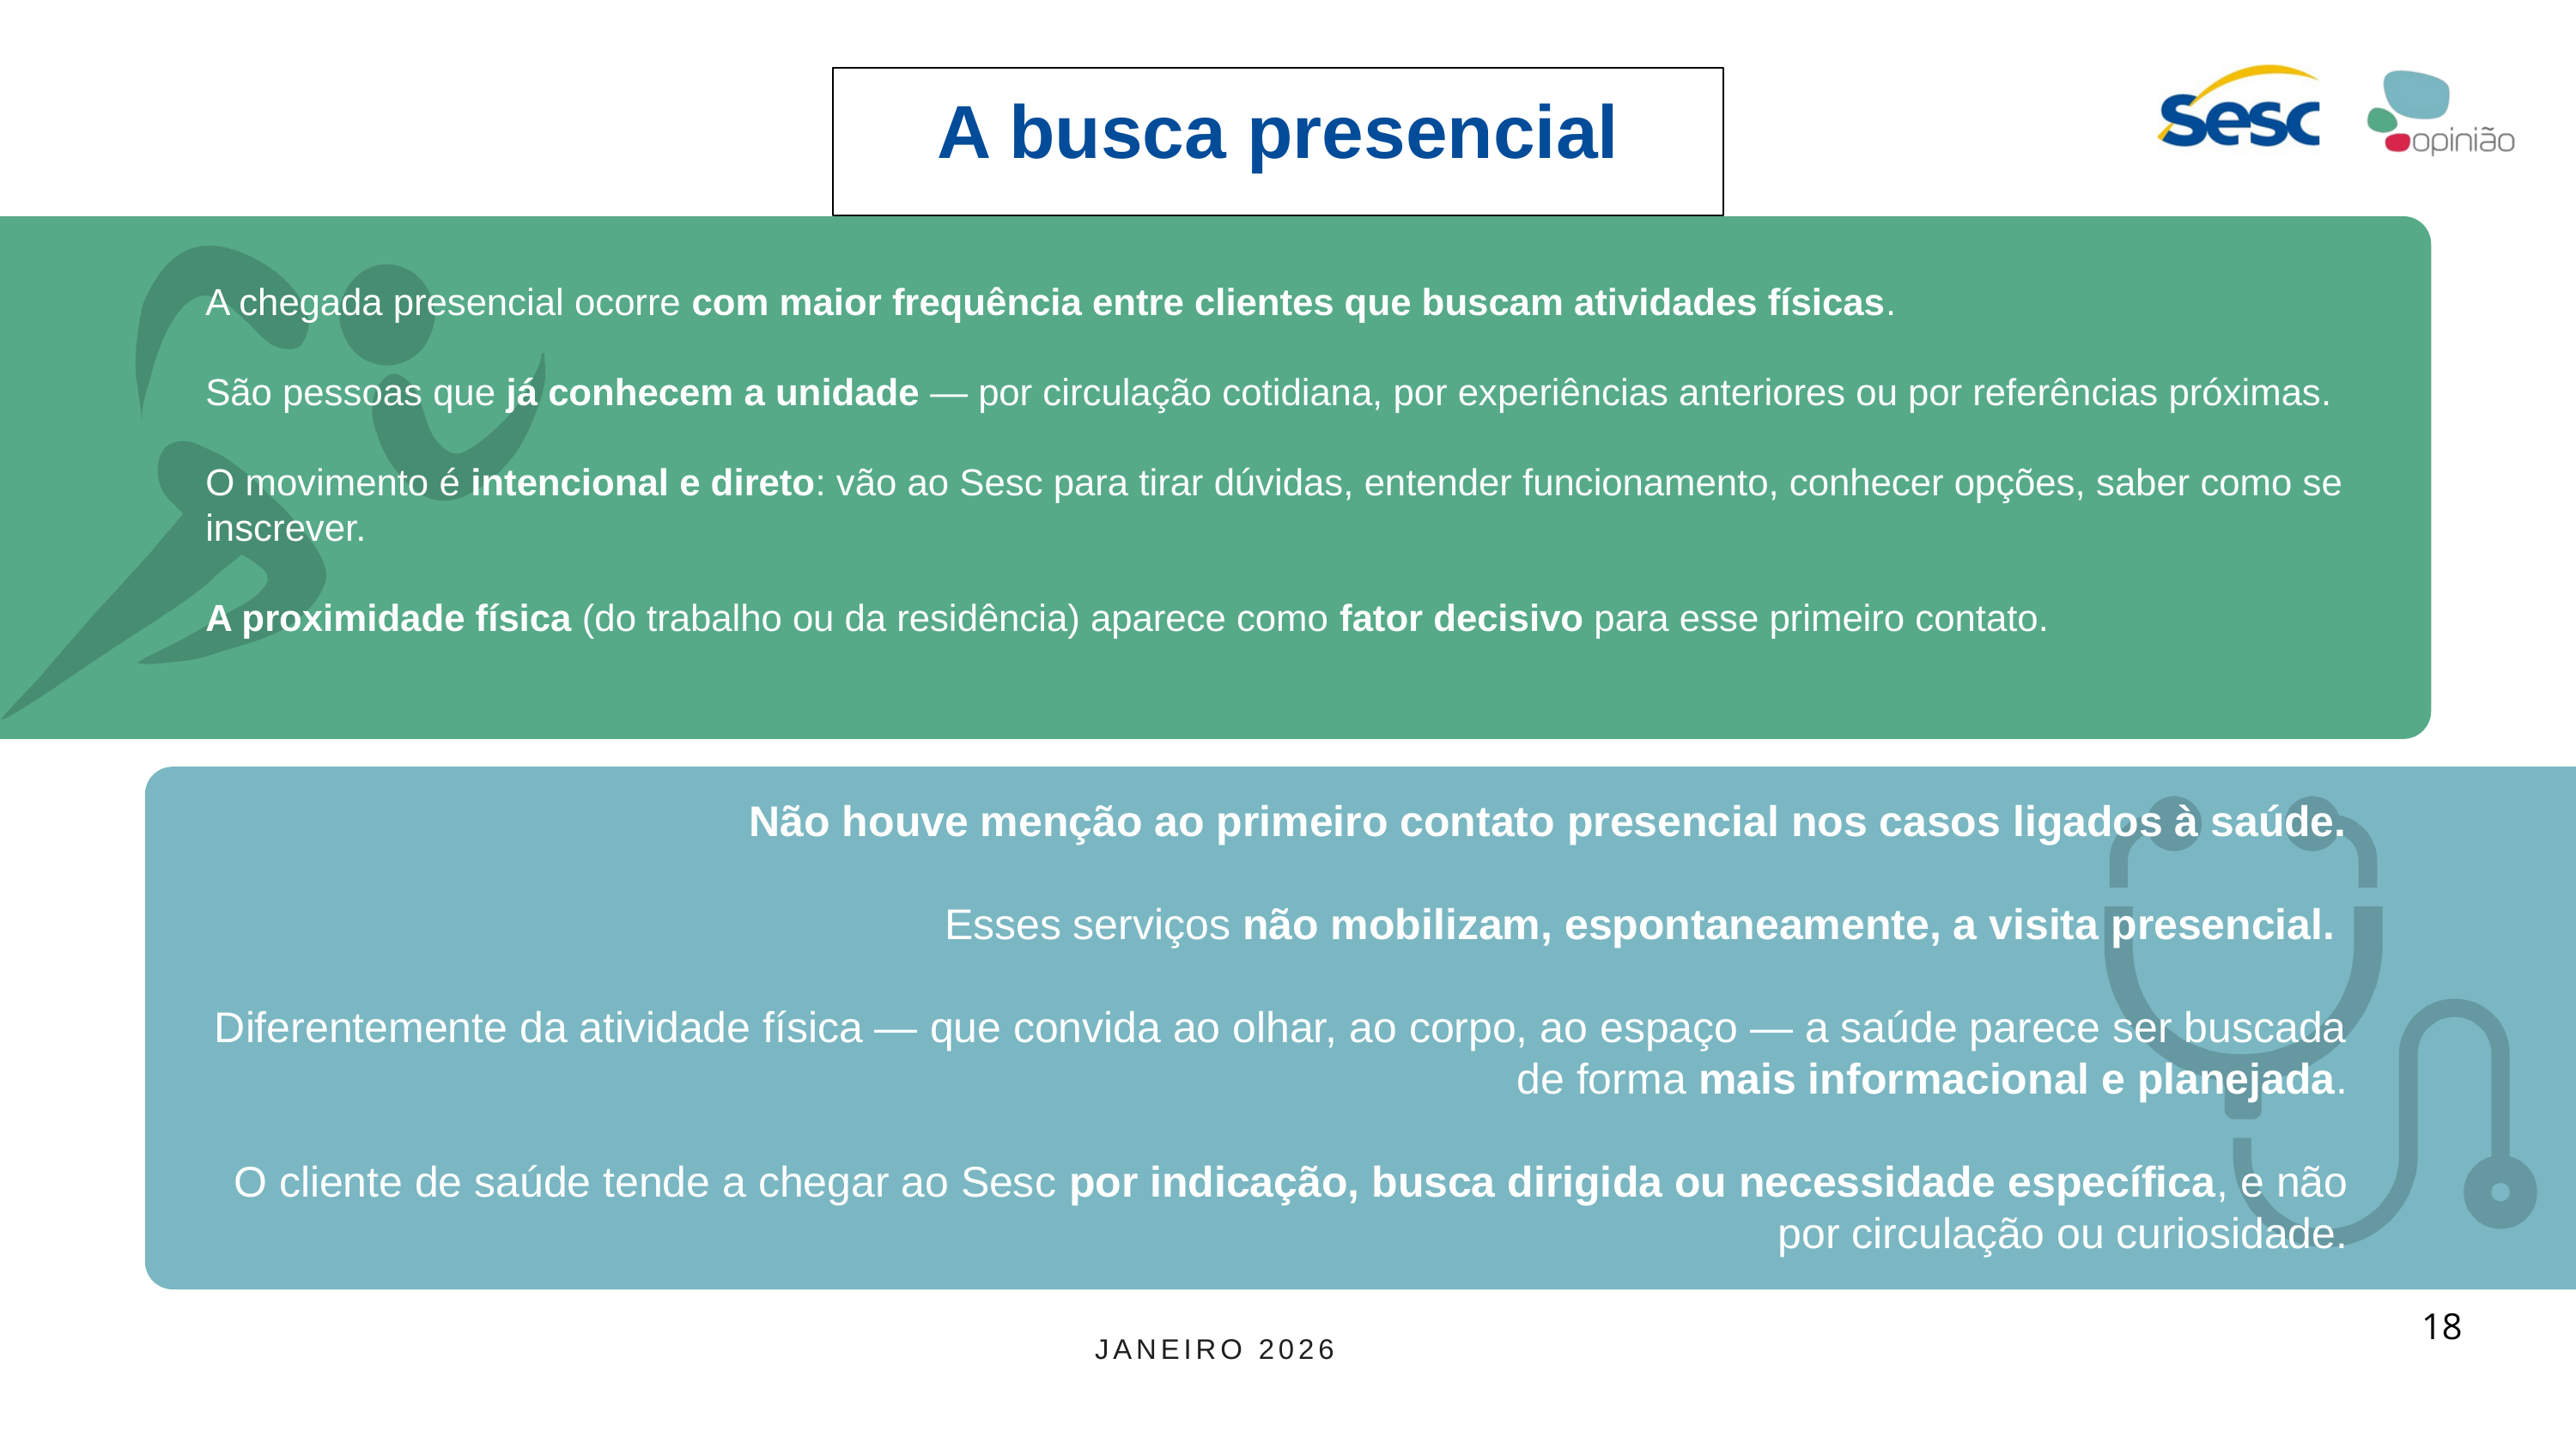

A busca presencial

A chegada presencial ocorre com maior frequência entre clientes que buscam atividades físicas.

São pessoas que já conhecem a unidade — por circulação cotidiana, por experiências anteriores ou por referências próximas.

O movimento é intencional e direto: vão ao Sesc para tirar dúvidas, entender funcionamento, conhecer opções, saber como se inscrever.

A proximidade física (do trabalho ou da residência) aparece como fator decisivo para esse primeiro contato.
Não houve menção ao primeiro contato presencial nos casos ligados à saúde.

Esses serviços não mobilizam, espontaneamente, a visita presencial.

Diferentemente da atividade física — que convida ao olhar, ao corpo, ao espaço — a saúde parece ser buscada de forma mais informacional e planejada.

O cliente de saúde tende a chegar ao Sesc por indicação, busca dirigida ou necessidade específica, e não por circulação ou curiosidade.

18
JANEIRO 2026